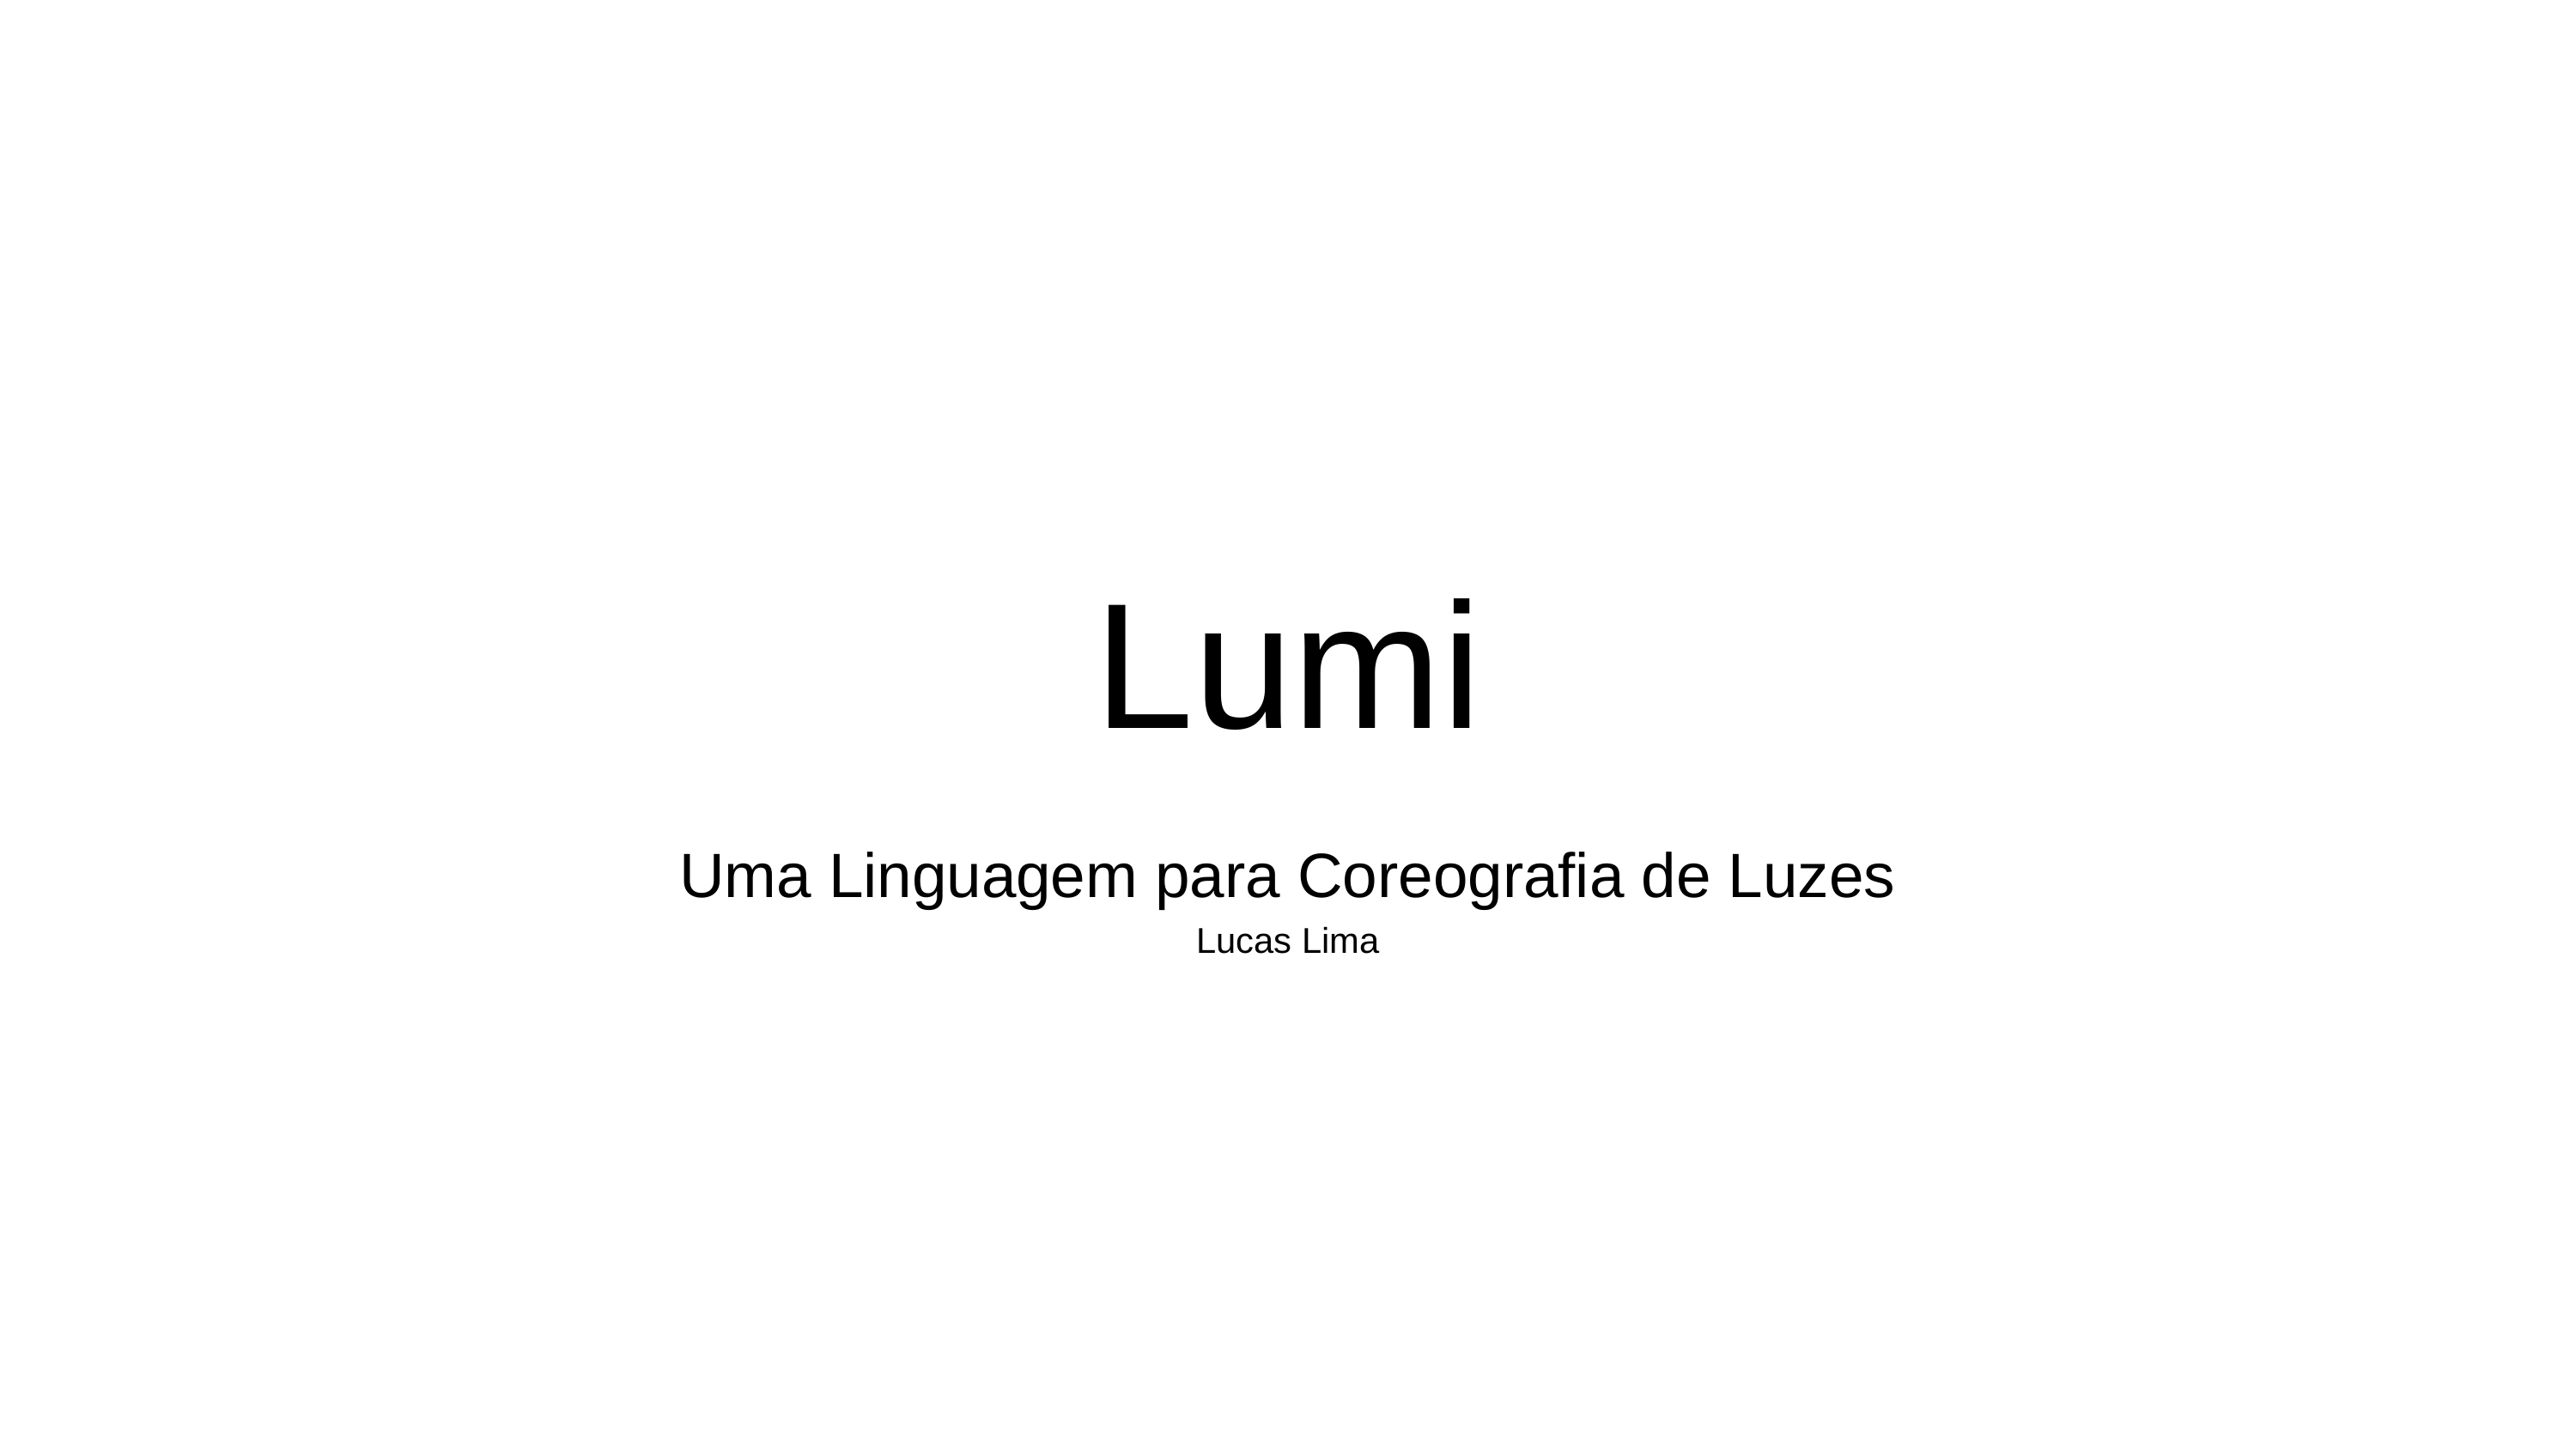

Lumi
Uma Linguagem para Coreografia de Luzes
Lucas Lima